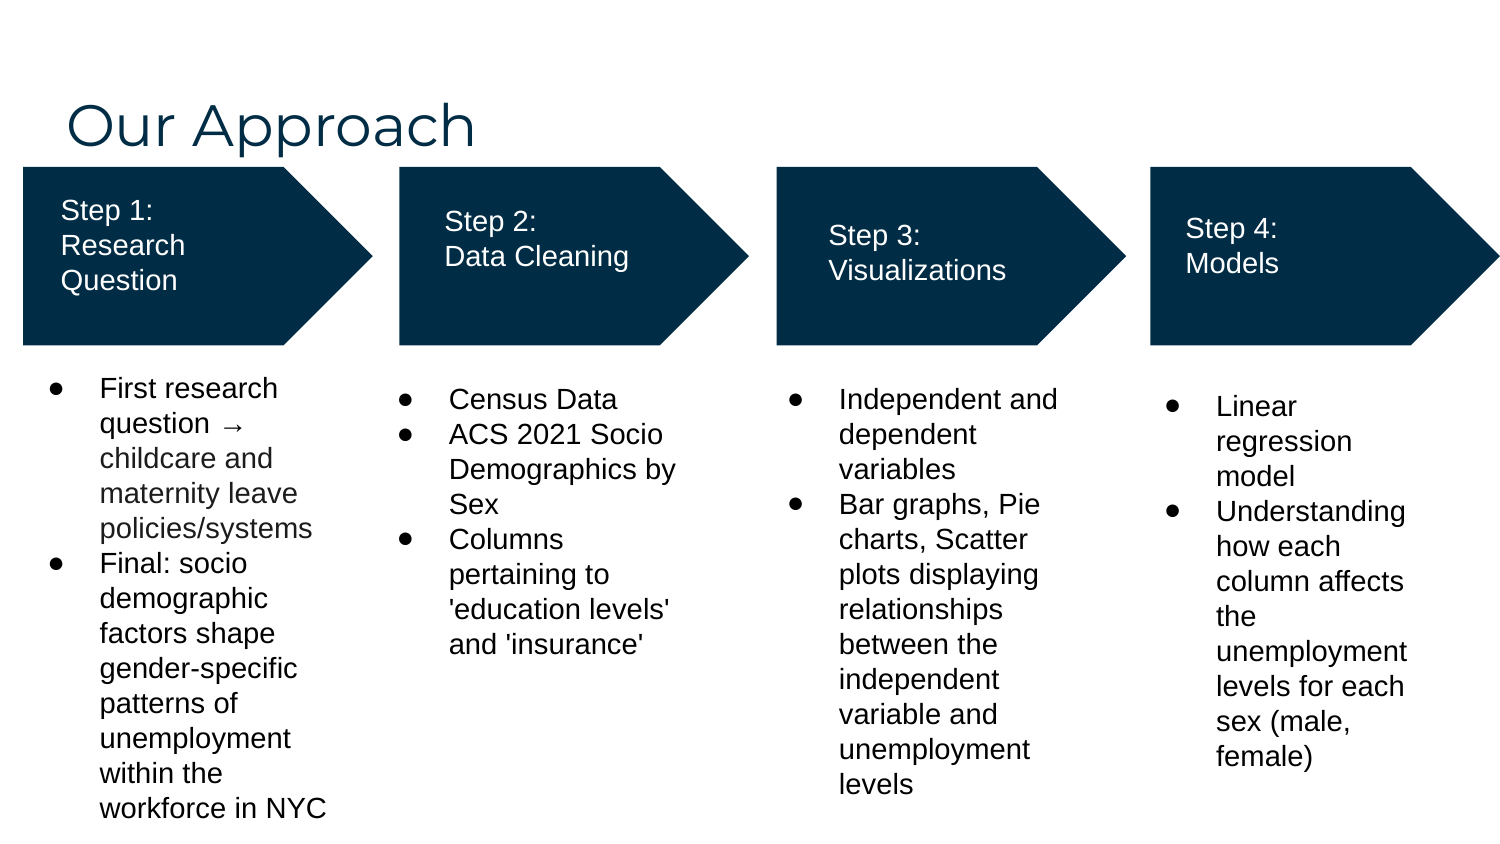

Our Approach

Step 1:
Research Question
Step 2:
Data Cleaning
Step 4:
Models
Step 3:
Visualizations
First research question → childcare and maternity leave policies/systems
Final: socio demographic factors shape gender-specific patterns of unemployment within the workforce in NYC
Census Data
ACS 2021 Socio Demographics by Sex
Columns pertaining to 'education levels' and 'insurance'
Independent and dependent variables
Bar graphs, Pie charts, Scatter plots displaying relationships between the independent variable and unemployment levels
Linear regression model
Understanding how each column affects the unemployment levels for each sex (male, female)